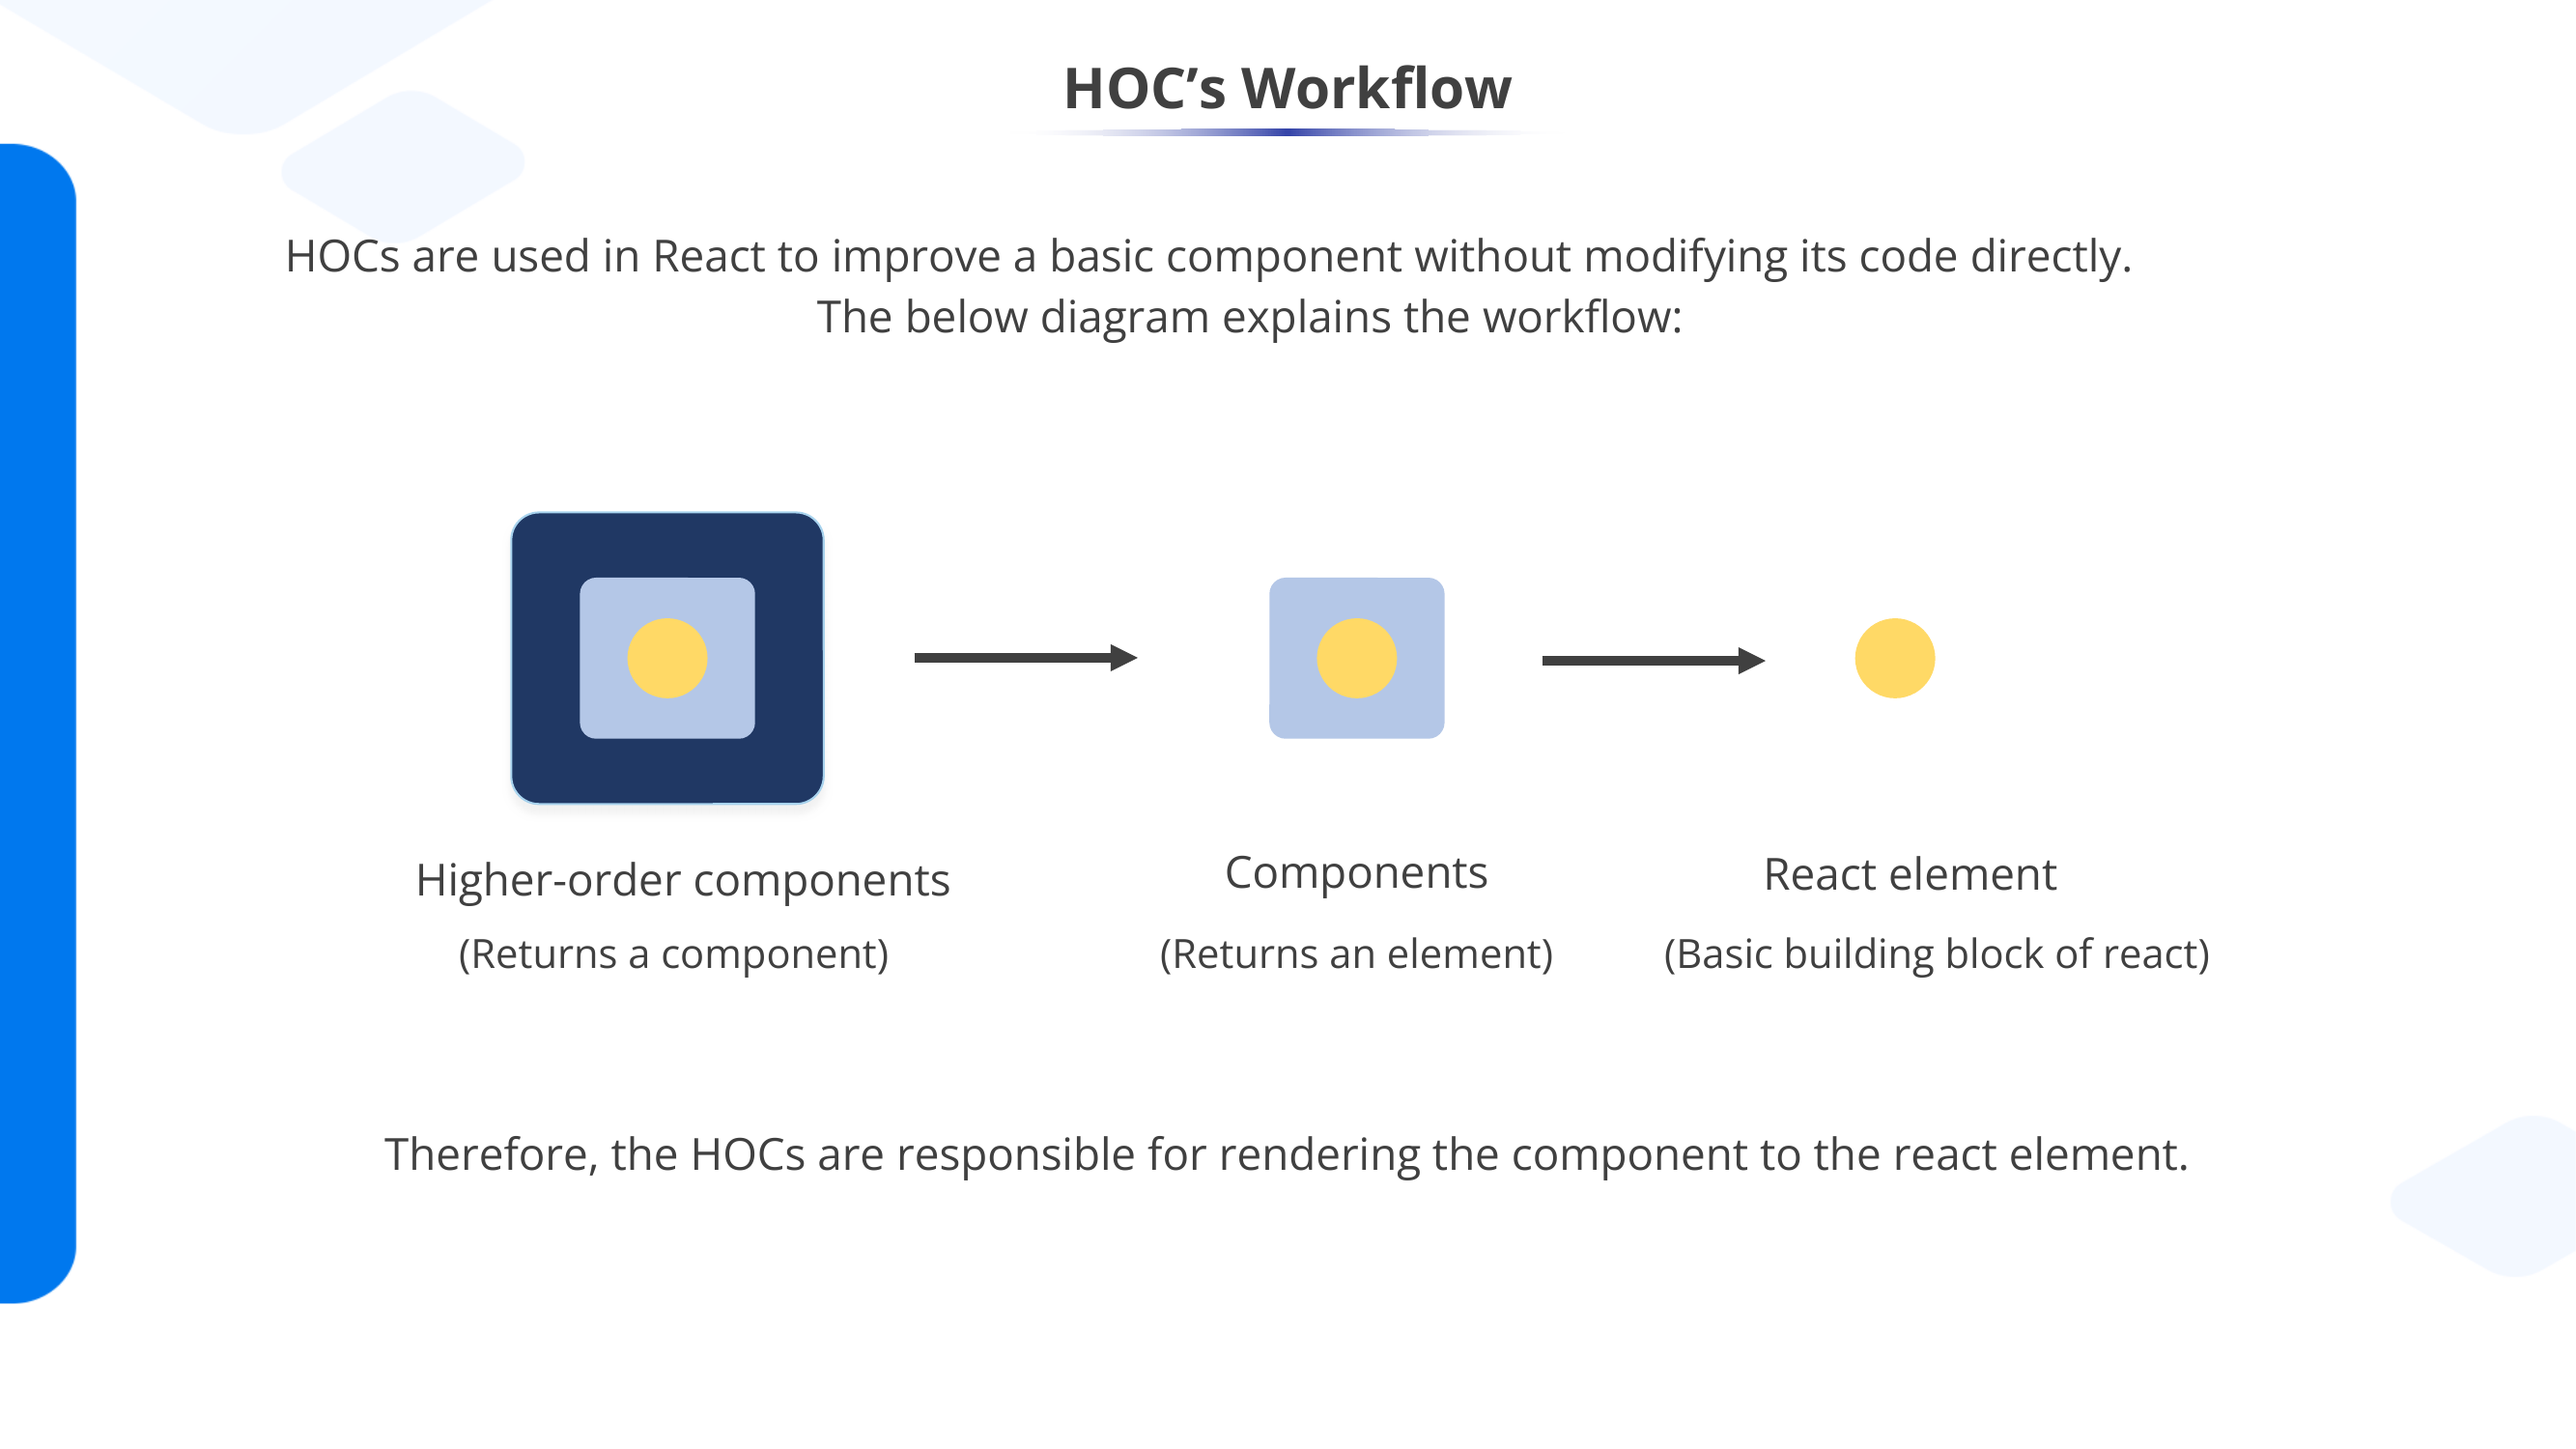

# HOC’s Workflow

HOCs are used in React to improve a basic component without modifying its code directly.        The below diagram explains the workflow:

Higher-order components
Components
React element
(Returns a component)
(Returns an element)
(Basic building block of react)
Therefore, the HOCs are responsible for rendering the component to the react element.